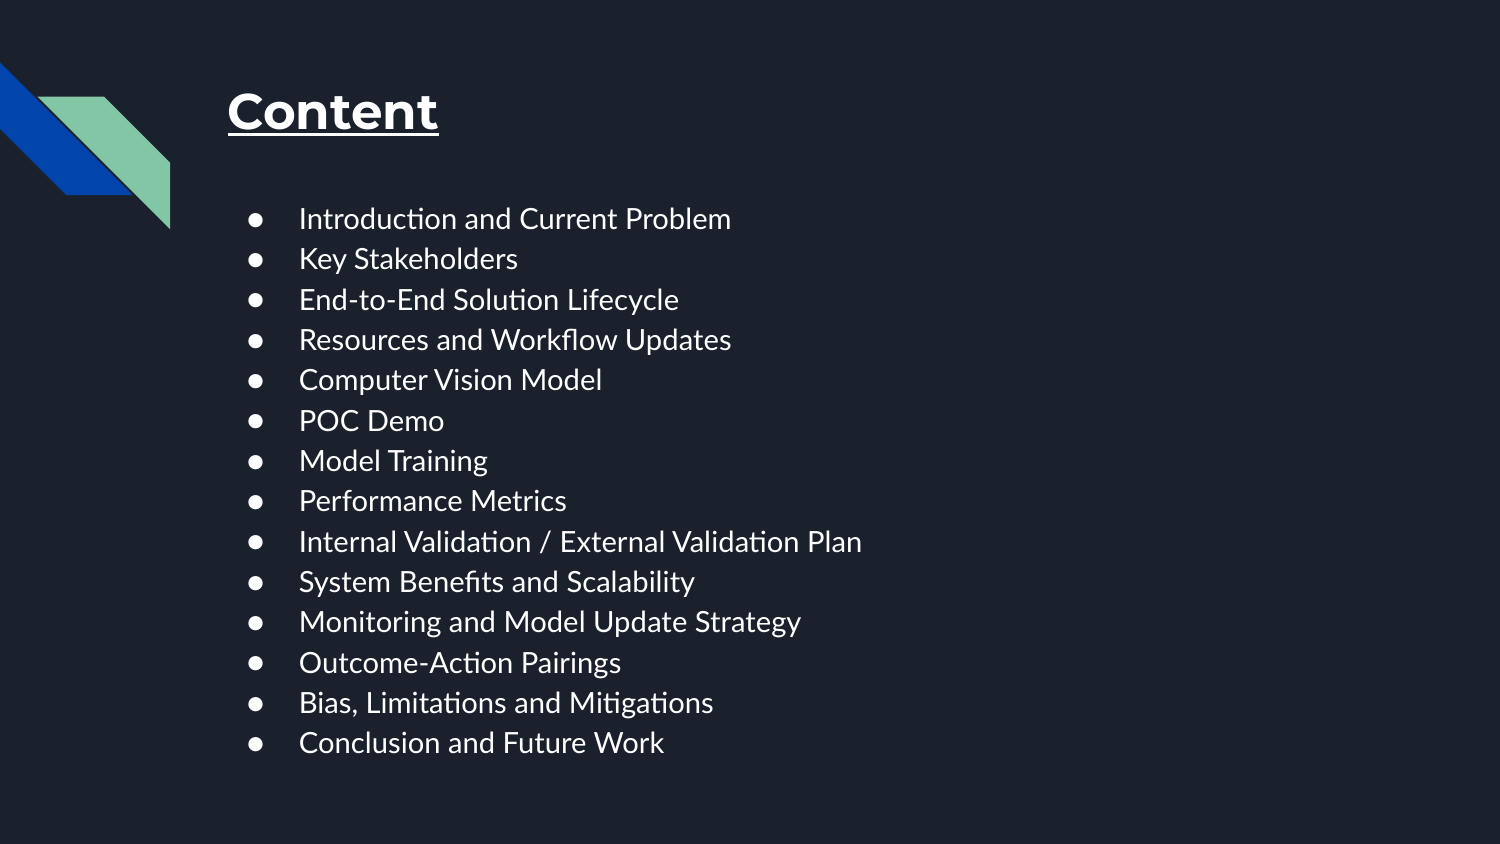

# Content
Introduction and Current Problem
Key Stakeholders
End-to-End Solution Lifecycle
Resources and Workflow Updates
Computer Vision Model
POC Demo
Model Training
Performance Metrics
Internal Validation / External Validation Plan
System Benefits and Scalability
Monitoring and Model Update Strategy
Outcome-Action Pairings
Bias, Limitations and Mitigations
Conclusion and Future Work